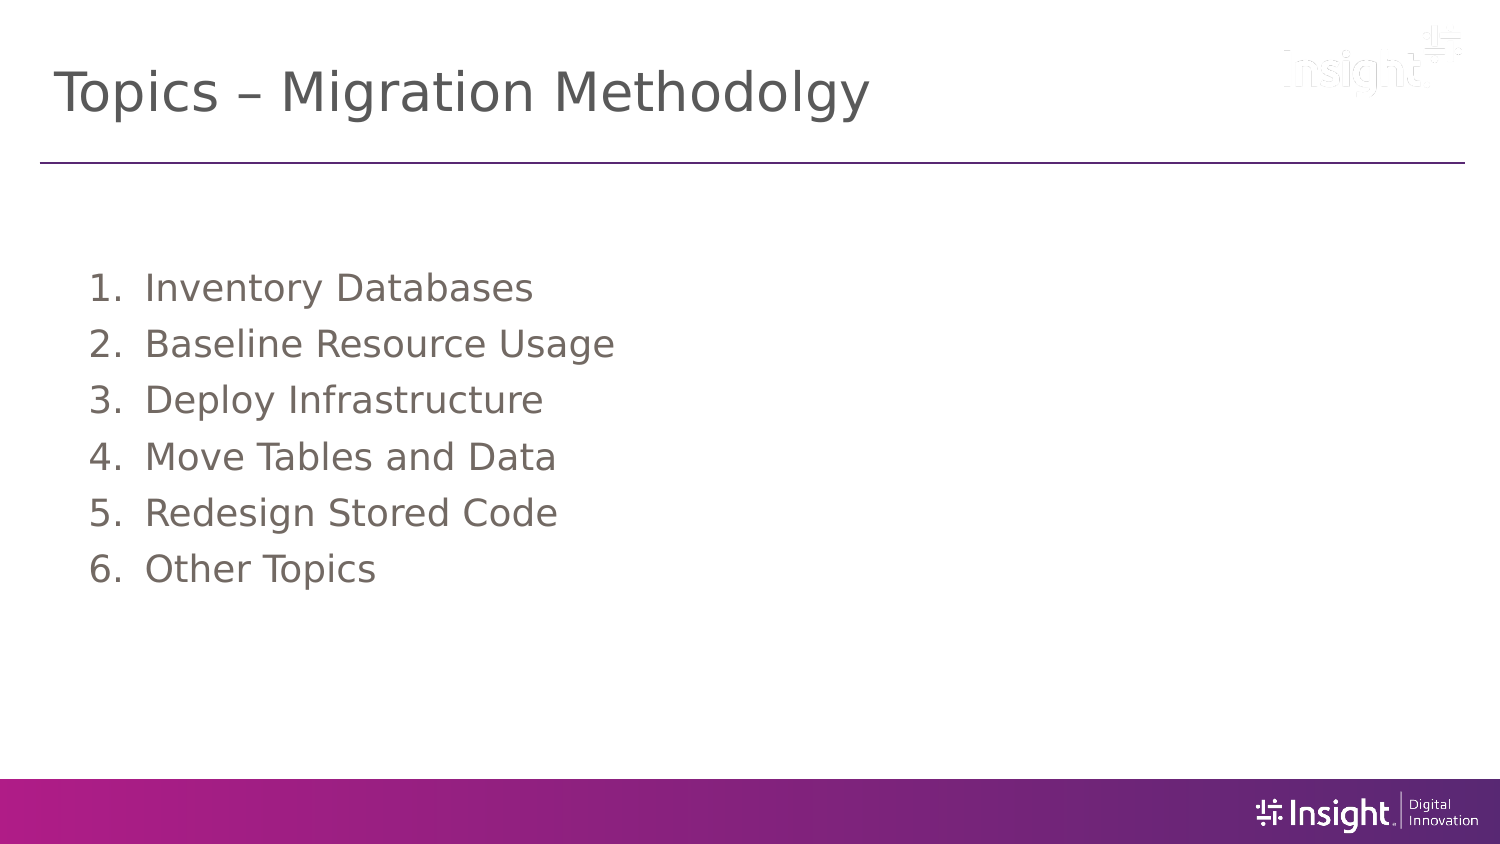

# Topics – Migration Methodolgy
Inventory Databases
Baseline Resource Usage
Deploy Infrastructure
Move Tables and Data
Redesign Stored Code
Other Topics